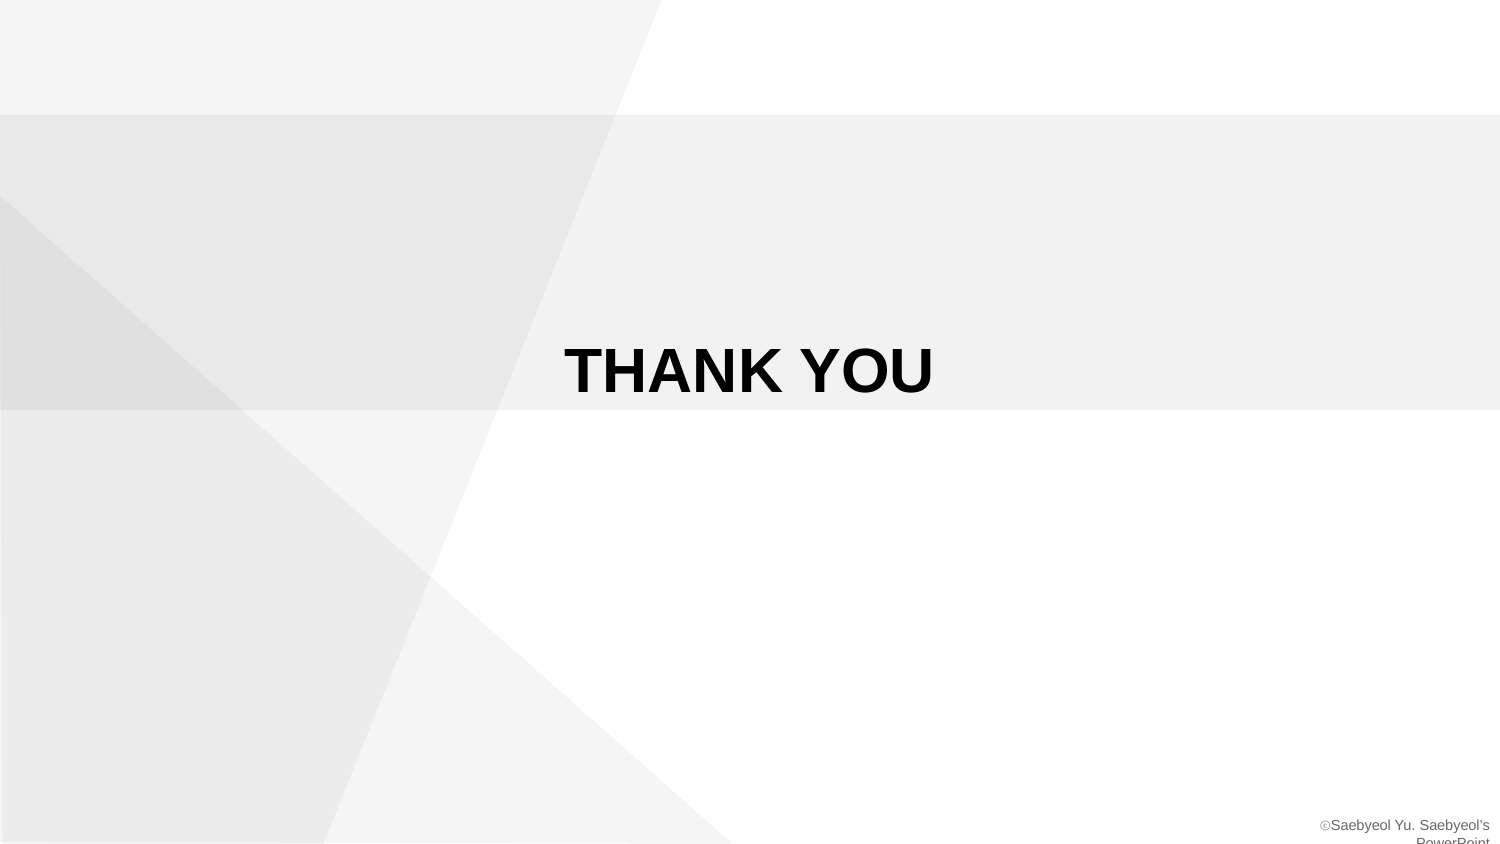

THANK YOU

FREE PPT TEMPLATE BY DELIGHT.